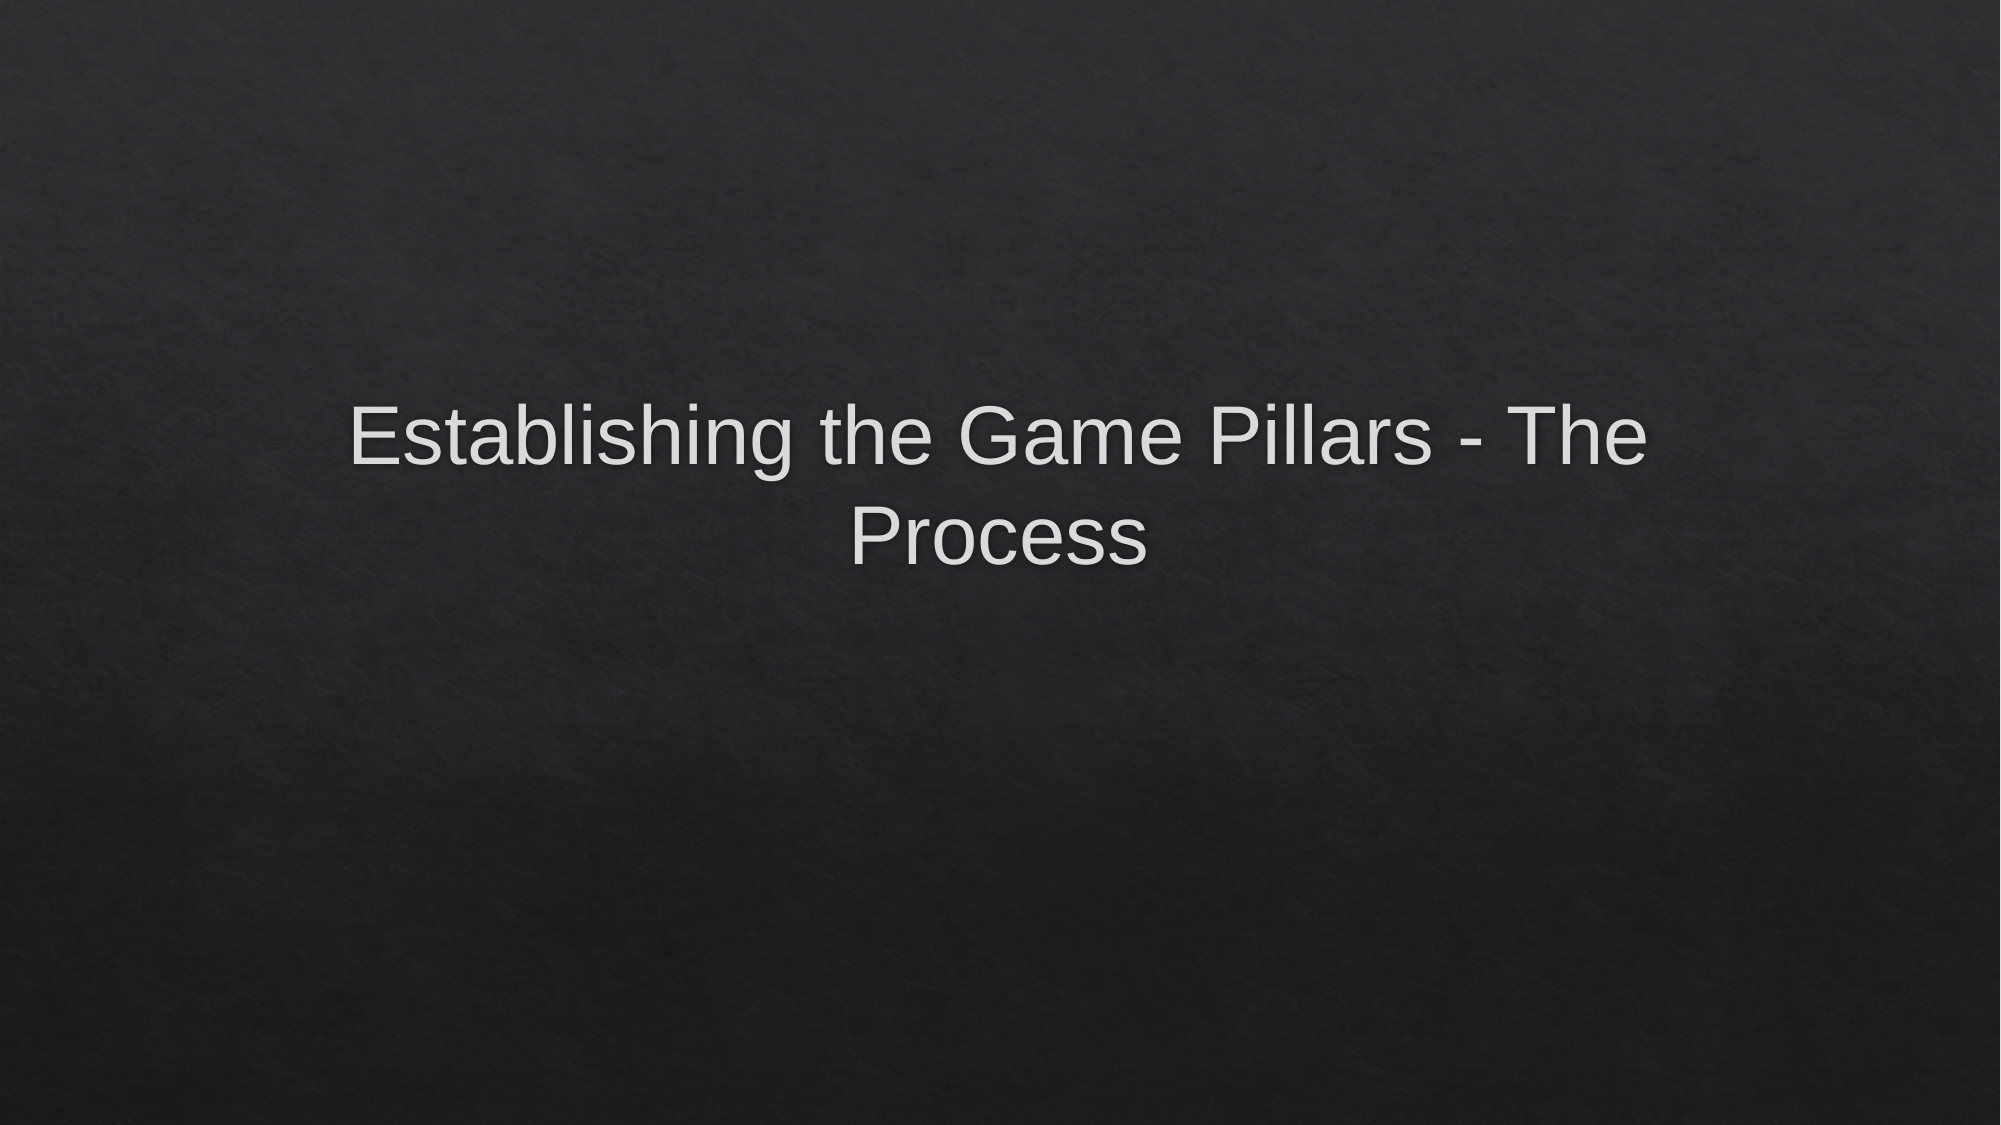

# Establishing the Game Pillars - The Process